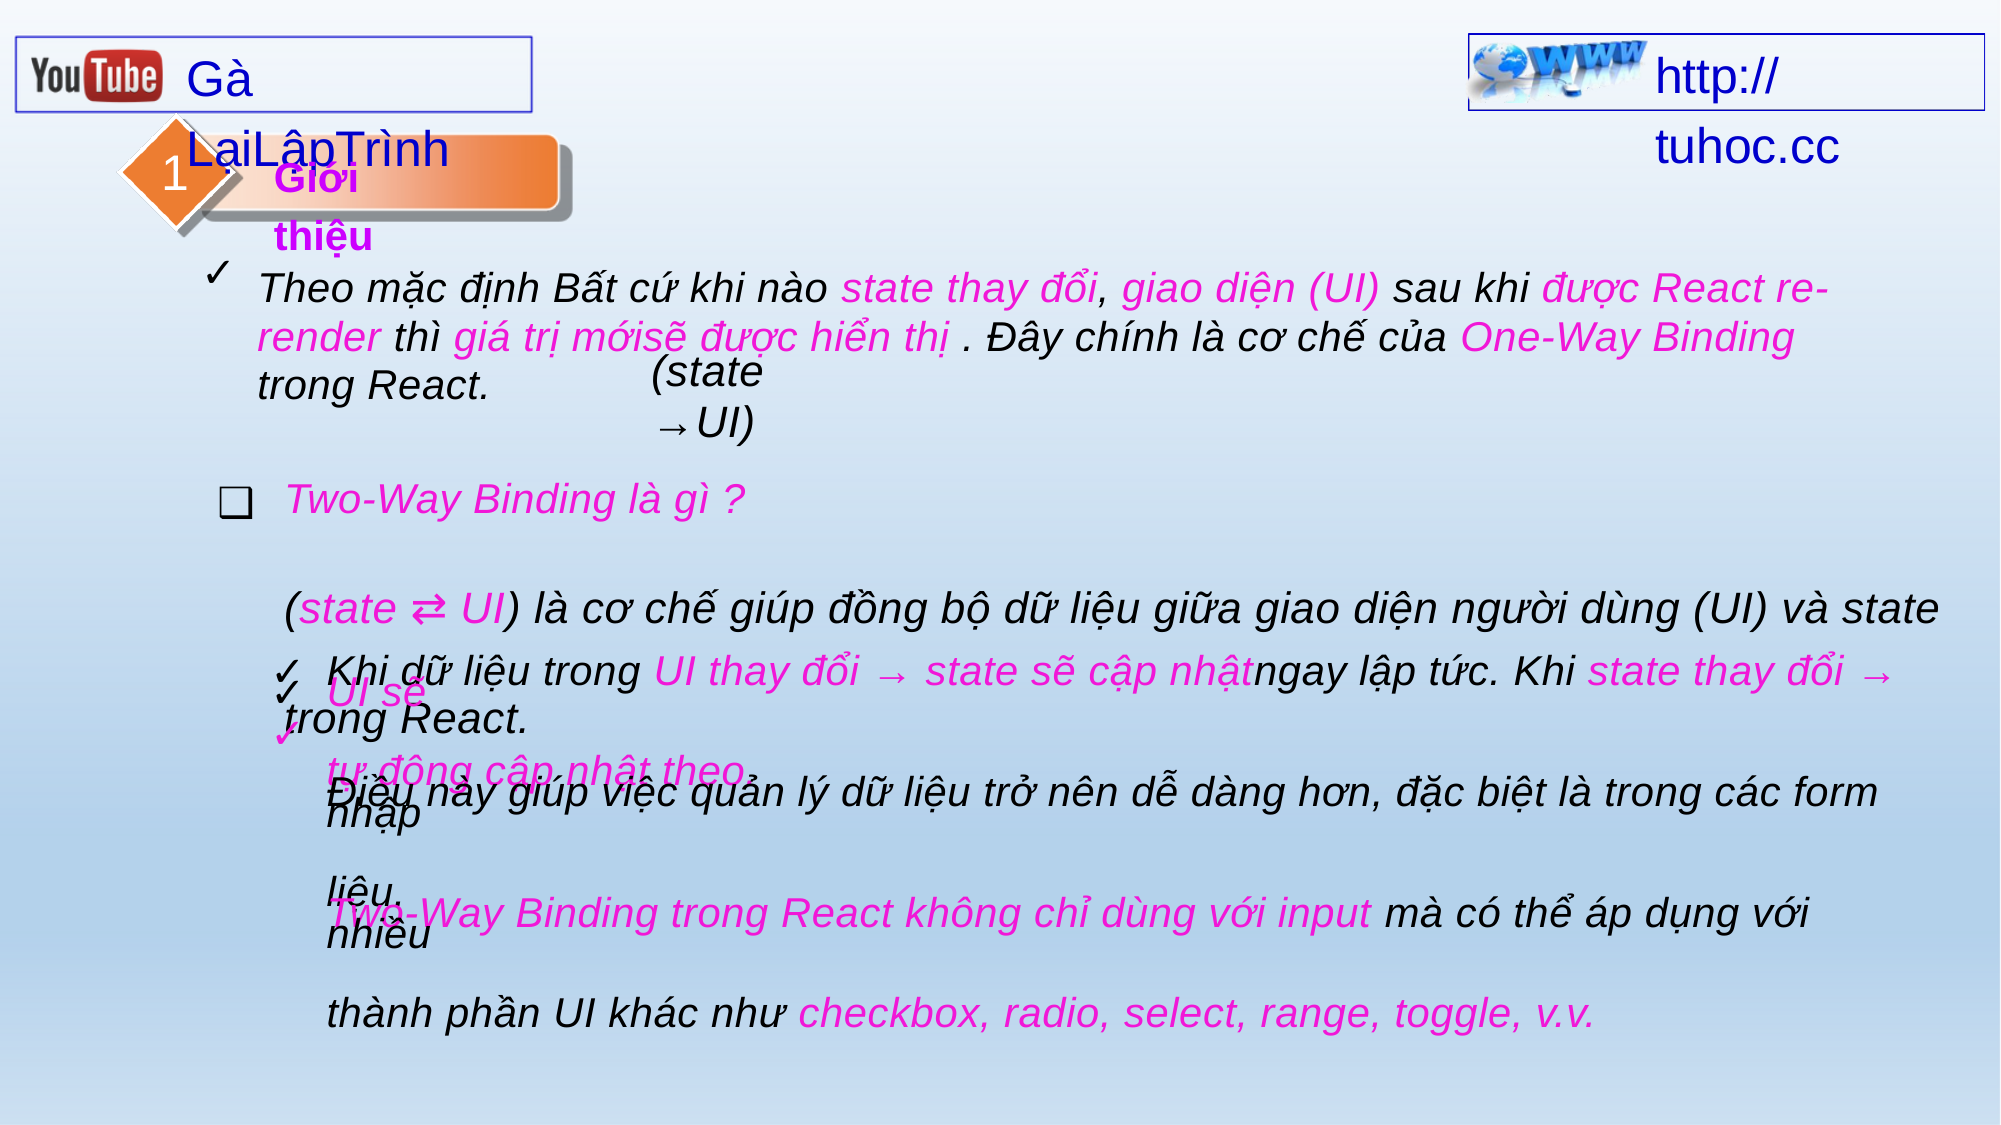

http:// tuhoc.cc

Gà LạiLậpTrình

1
Giới thiệu

✓
Theo mặc định Bất cứ khi nào state thay đổi, giao diện (UI) sau khi được React re-render thì giá trị mớisẽ được hiển thị . Đây chính là cơ chế của One-Way Binding trong React.
(state →UI)
❑
Two-Way Binding là gì ?
(state ⇄ UI) là cơ chế giúp đồng bộ dữ liệu giữa giao diện người dùng (UI) và state trong React.
✓
✓ ✓
Khi dữ liệu trong UI thay đổi → state sẽ cập nhậtngay lập tức. Khi state thay đổi → UI sẽ
tự động cập nhật theo.
Điều này giúp việc quản lý dữ liệu trở nên dễ dàng hơn, đặc biệt là trong các form nhập
liệu.
Two-Way Binding trong React không chỉ dùng với input mà có thể áp dụng với nhiều
thành phần UI khác như checkbox, radio, select, range, toggle, v.v.